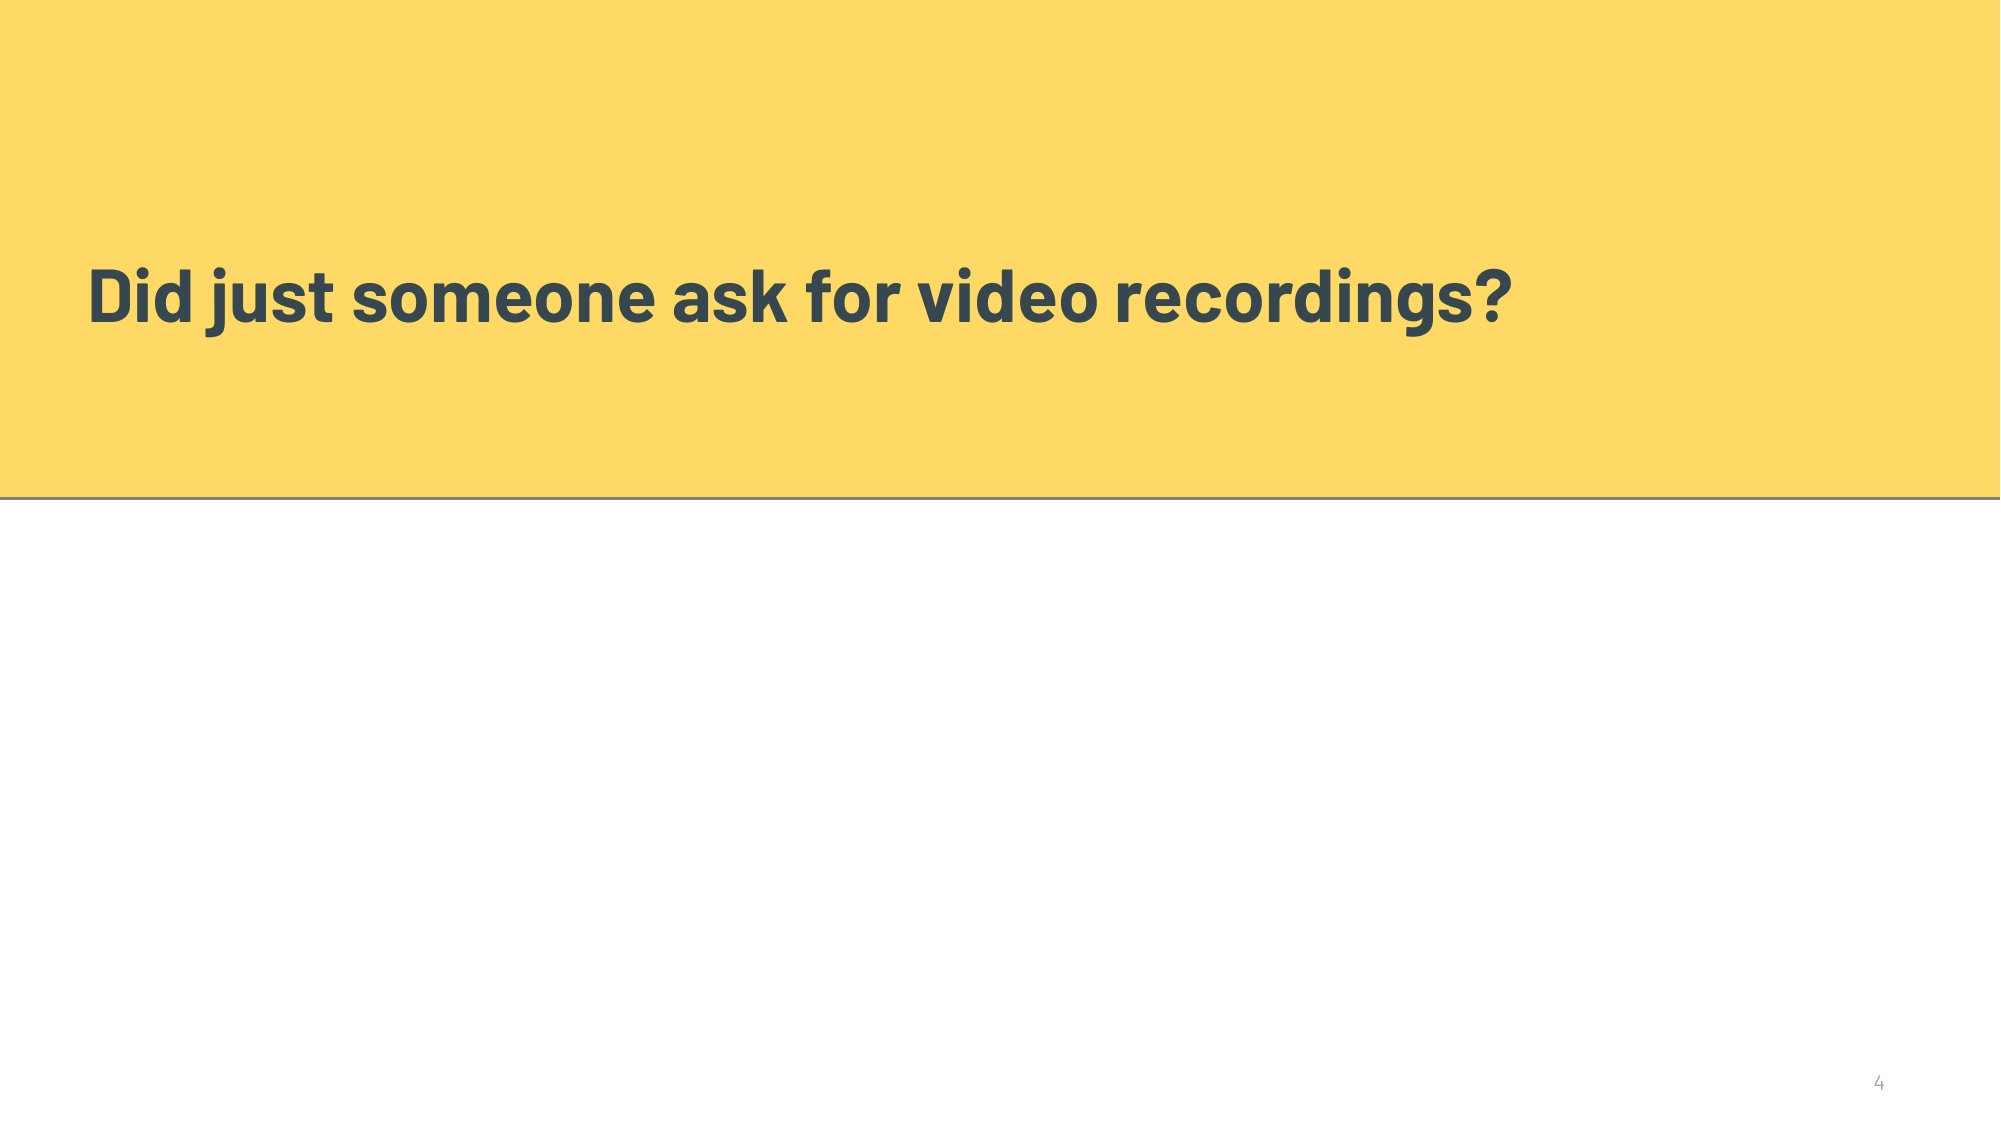

# Did just someone ask for video recordings?
4